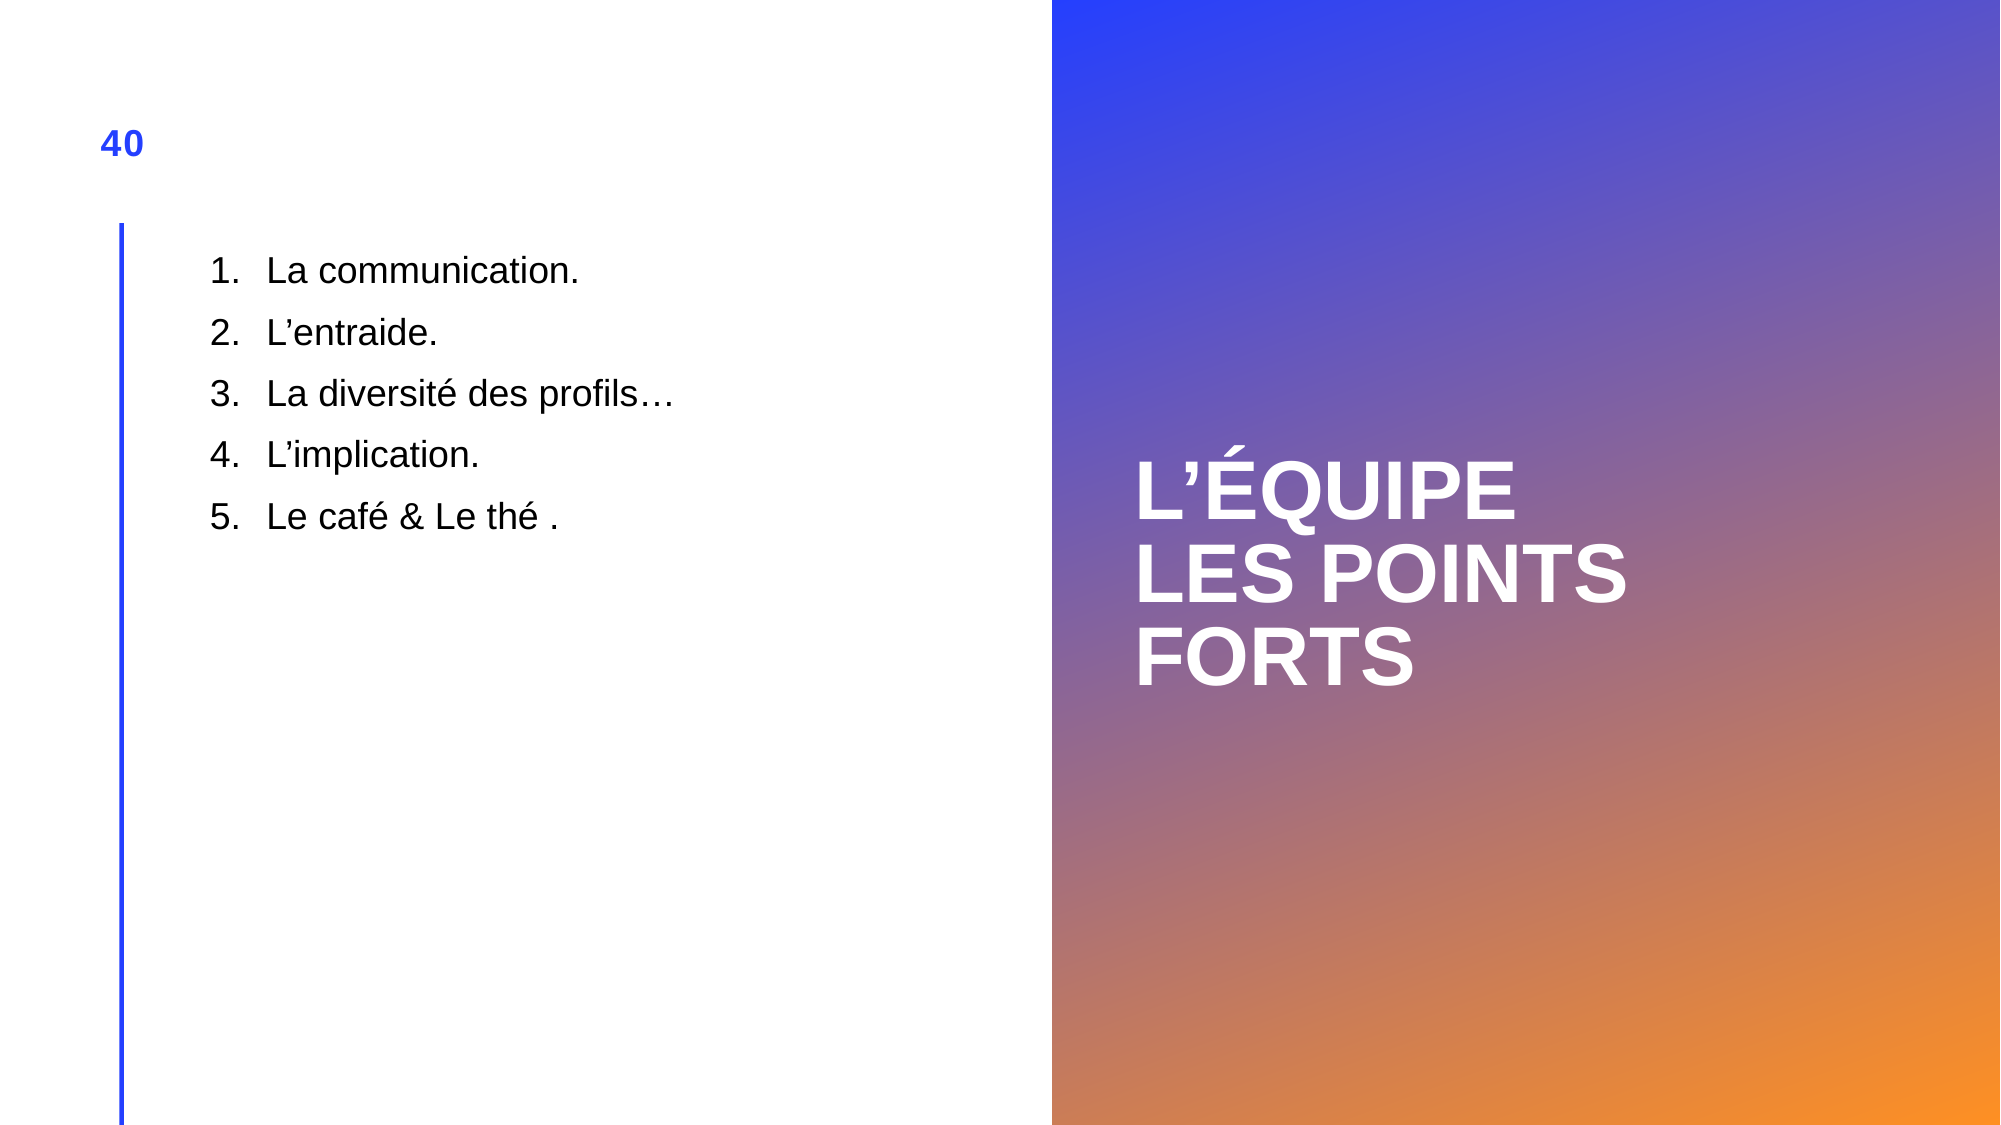

# L’équipe Les points forts
40
La communication.
L’entraide.
La diversité des profils…
L’implication.
Le café & Le thé .